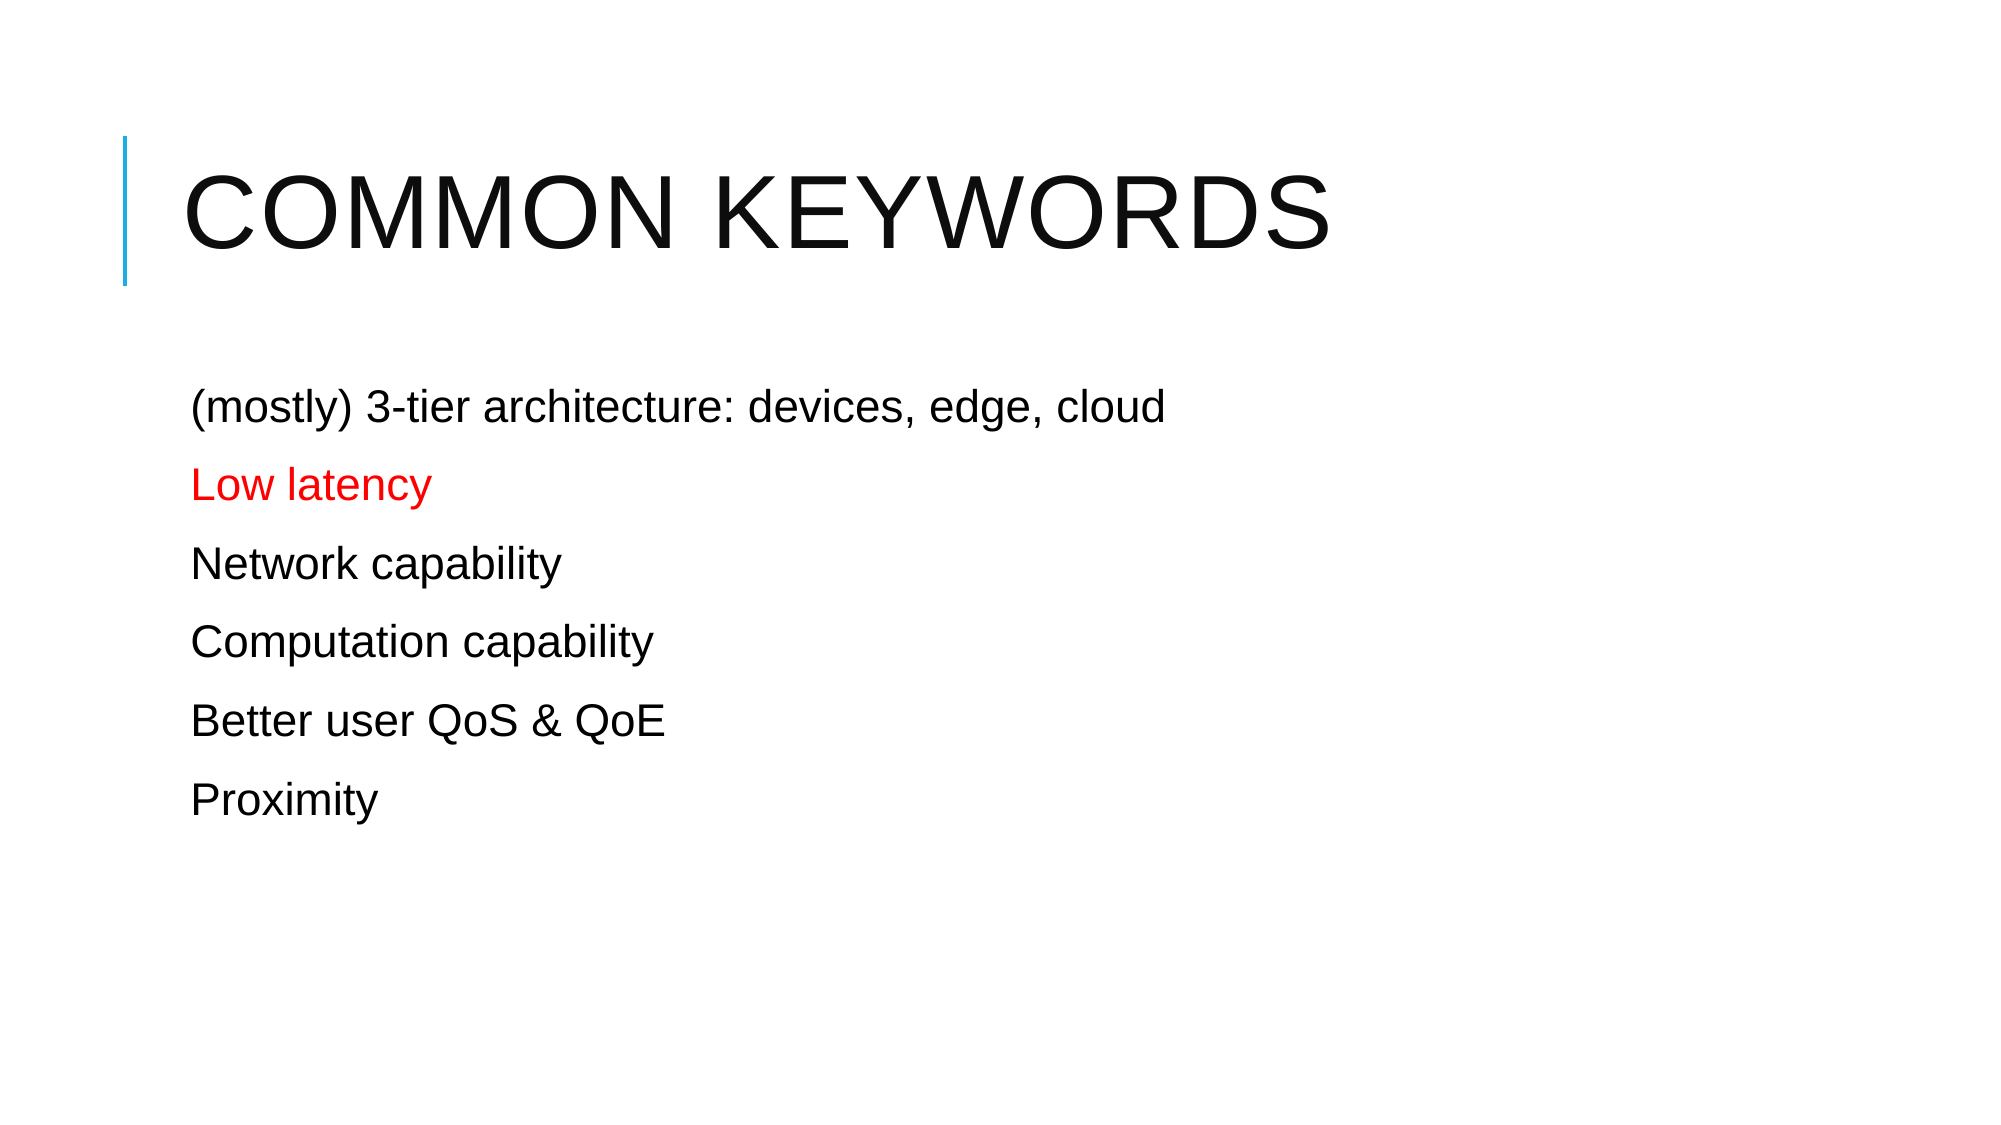

# Common keywords
(mostly) 3-tier architecture: devices, edge, cloud
Low latency
Network capability
Computation capability
Better user QoS & QoE
Proximity